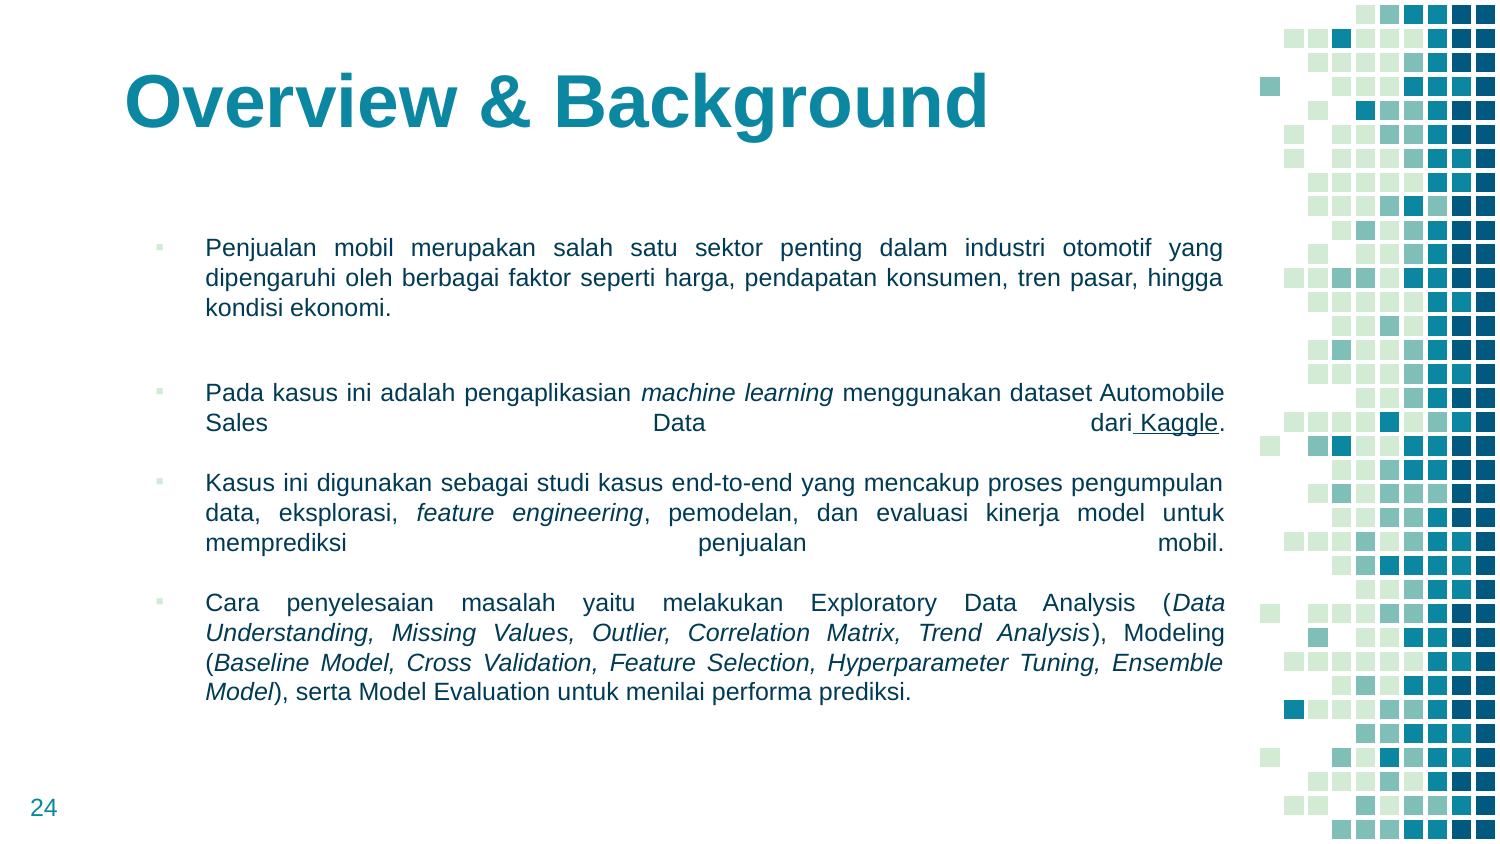

# Overview & Background
Penjualan mobil merupakan salah satu sektor penting dalam industri otomotif yang dipengaruhi oleh berbagai faktor seperti harga, pendapatan konsumen, tren pasar, hingga kondisi ekonomi.

Pada kasus ini adalah pengaplikasian machine learning menggunakan dataset Automobile Sales Data dari Kaggle.
Kasus ini digunakan sebagai studi kasus end-to-end yang mencakup proses pengumpulan data, eksplorasi, feature engineering, pemodelan, dan evaluasi kinerja model untuk memprediksi penjualan mobil.
Cara penyelesaian masalah yaitu melakukan Exploratory Data Analysis (Data Understanding, Missing Values, Outlier, Correlation Matrix, Trend Analysis), Modeling (Baseline Model, Cross Validation, Feature Selection, Hyperparameter Tuning, Ensemble Model), serta Model Evaluation untuk menilai performa prediksi.
24